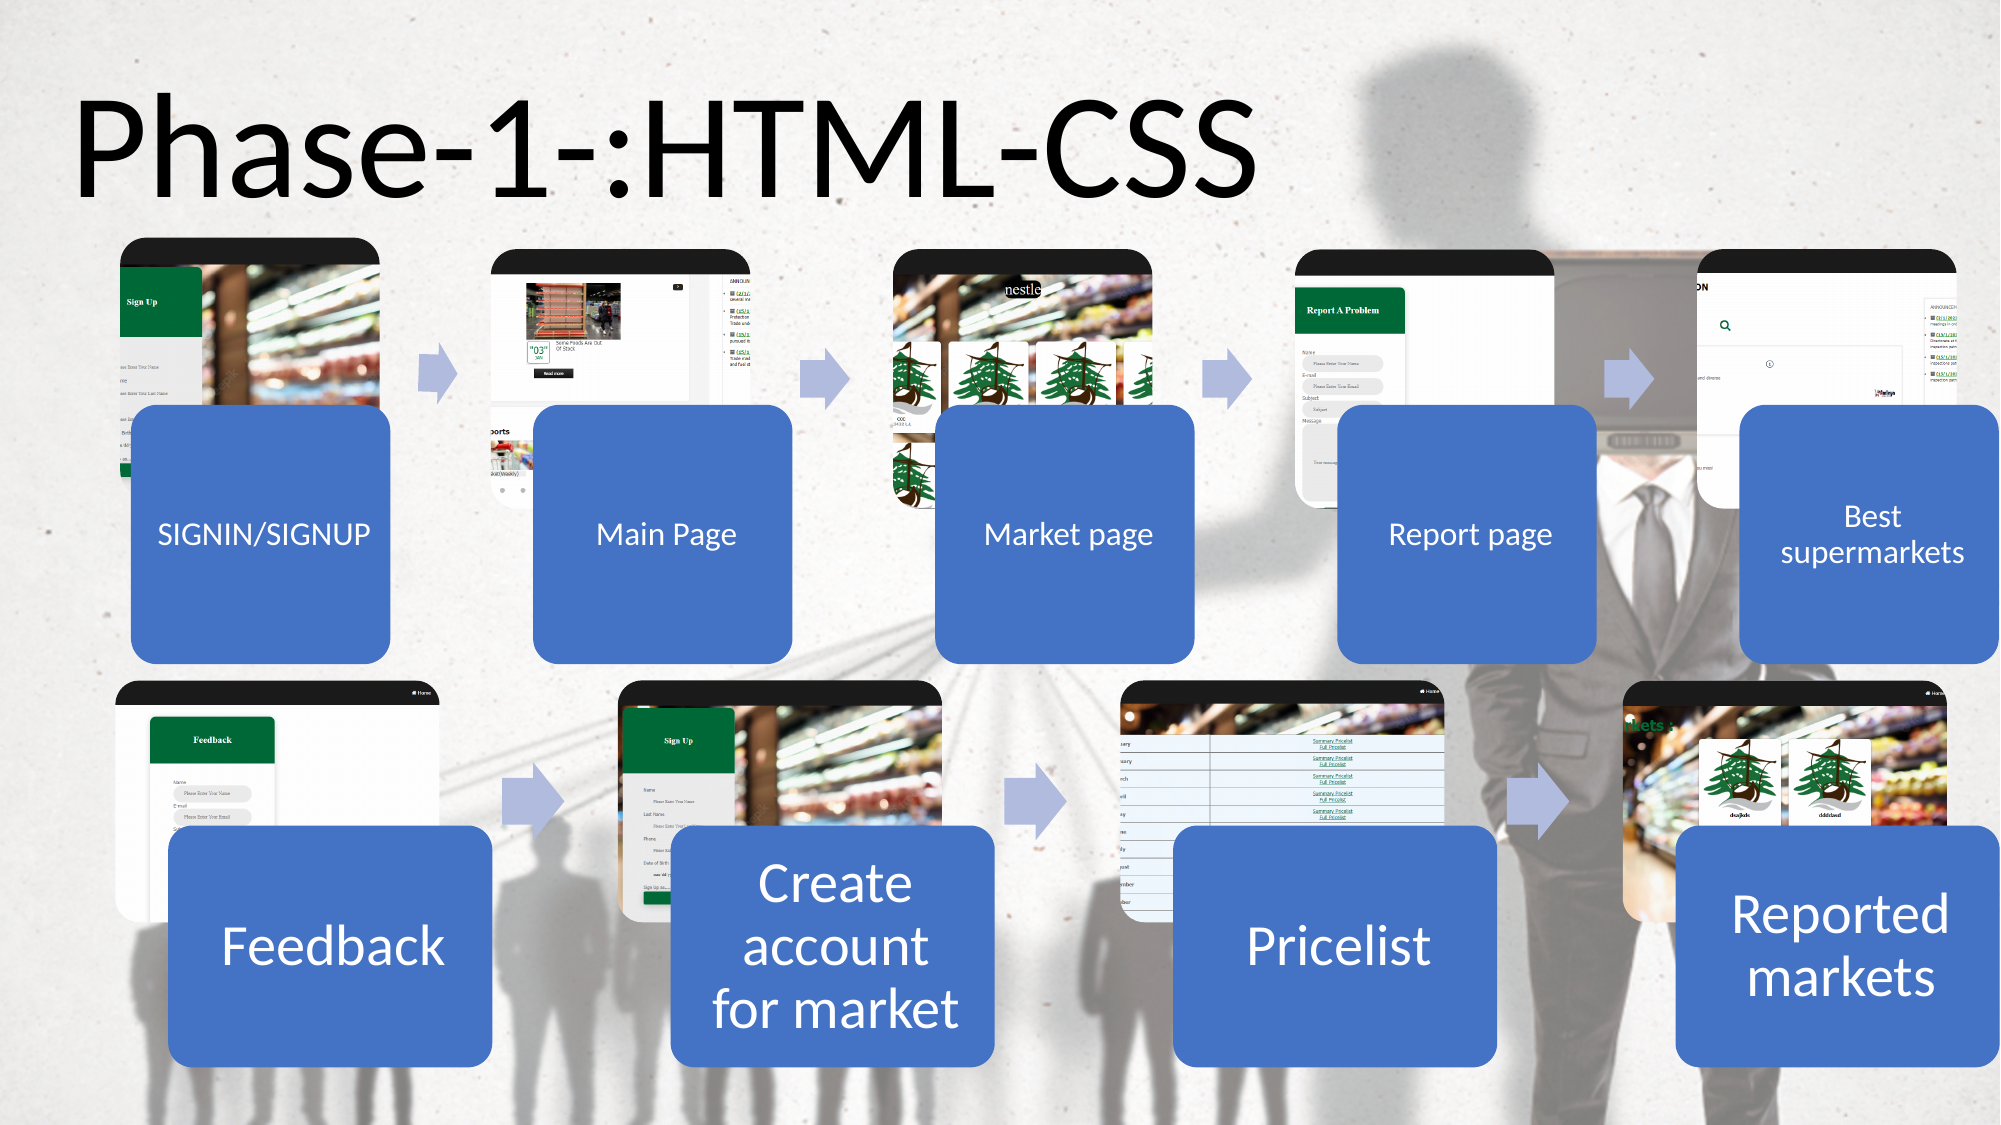

# Phase-1-:HTML-CSS
SIGNIN/SIGNUP

Main Page

Market page

Report page

Best supermarkets
Feedback

Create account for market

Pricelist

Reported markets